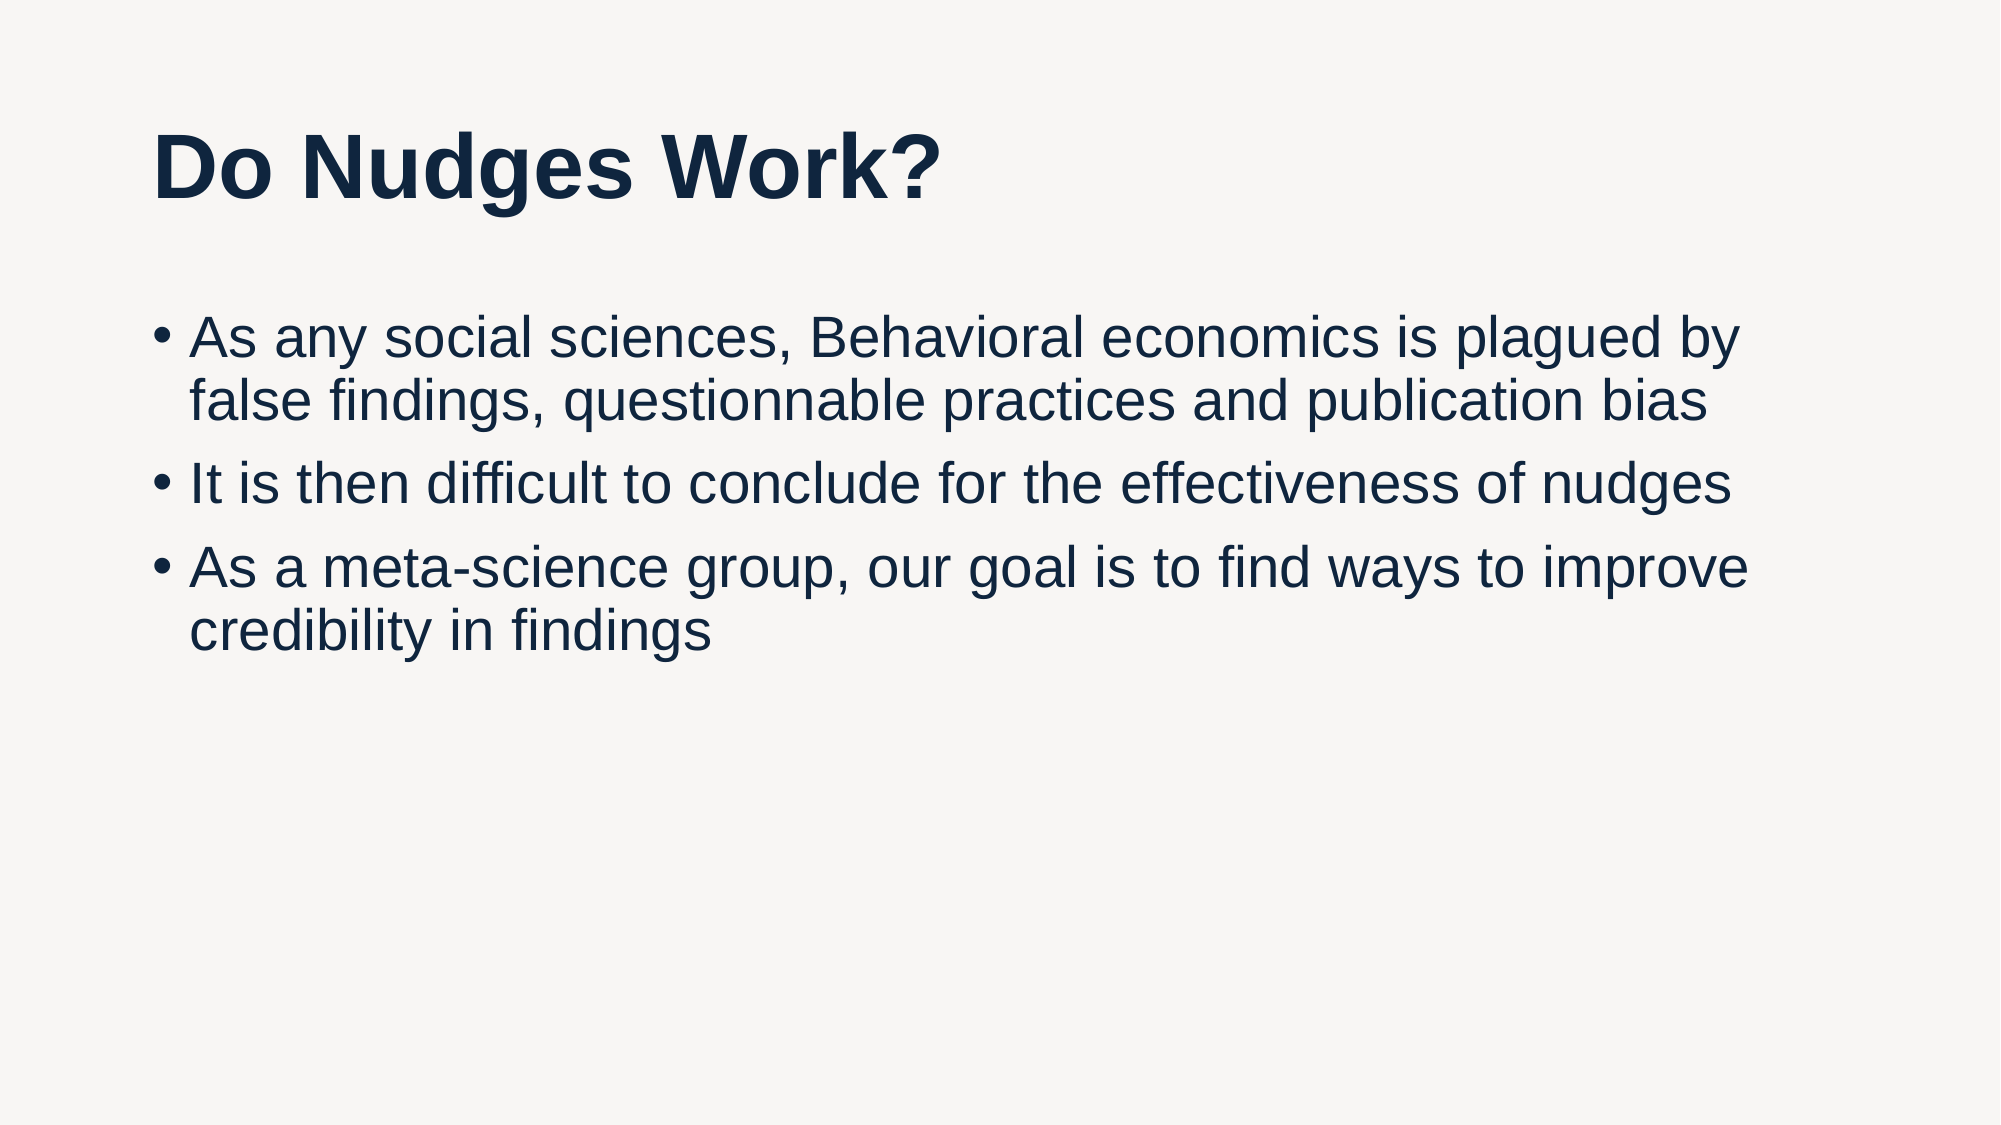

# Do Nudges Work?
As any social sciences, Behavioral economics is plagued by false findings, questionnable practices and publication bias
It is then difficult to conclude for the effectiveness of nudges
As a meta-science group, our goal is to find ways to improve credibility in findings